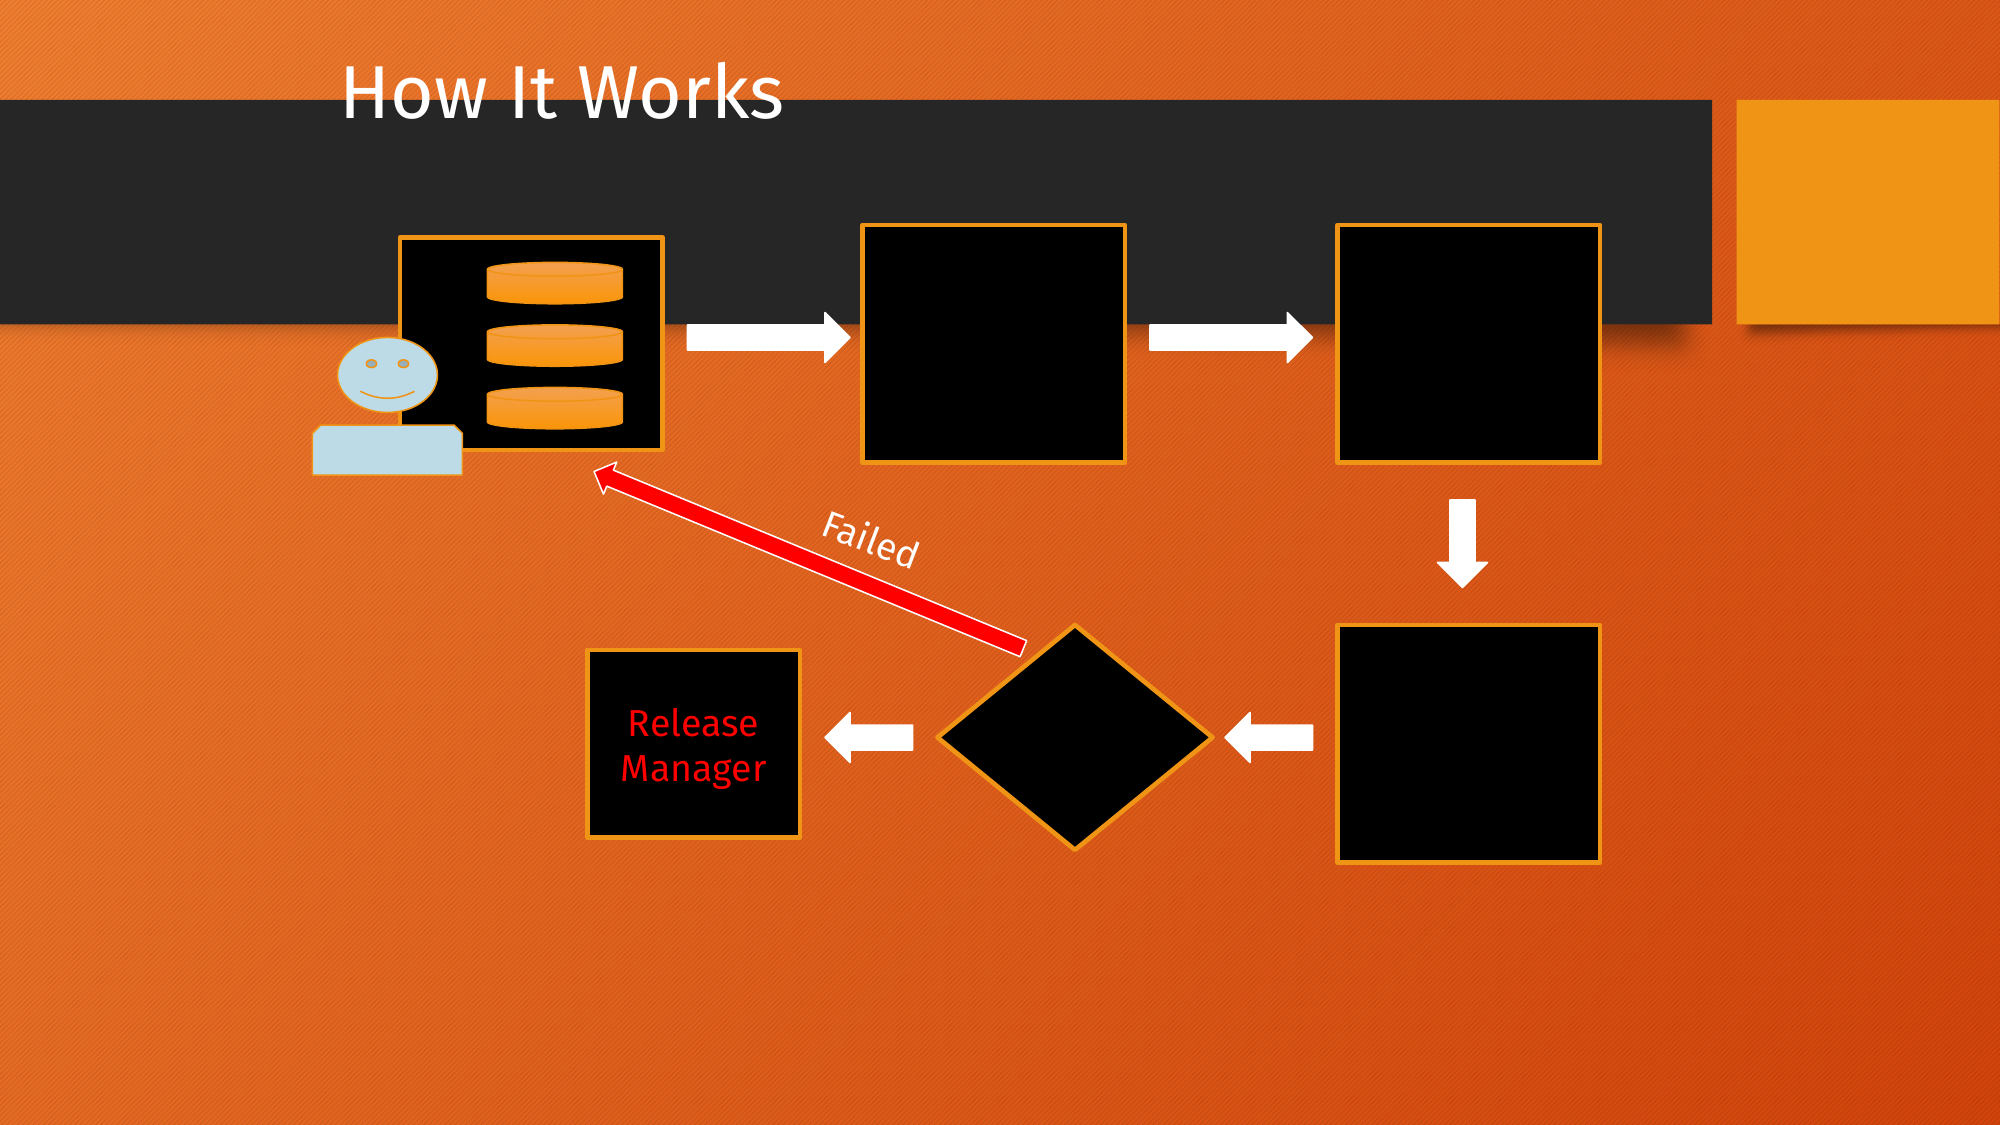

# How It Works
Source Control System
Build Server

Failed

Passed Tests?
Build & Test
Release Manager